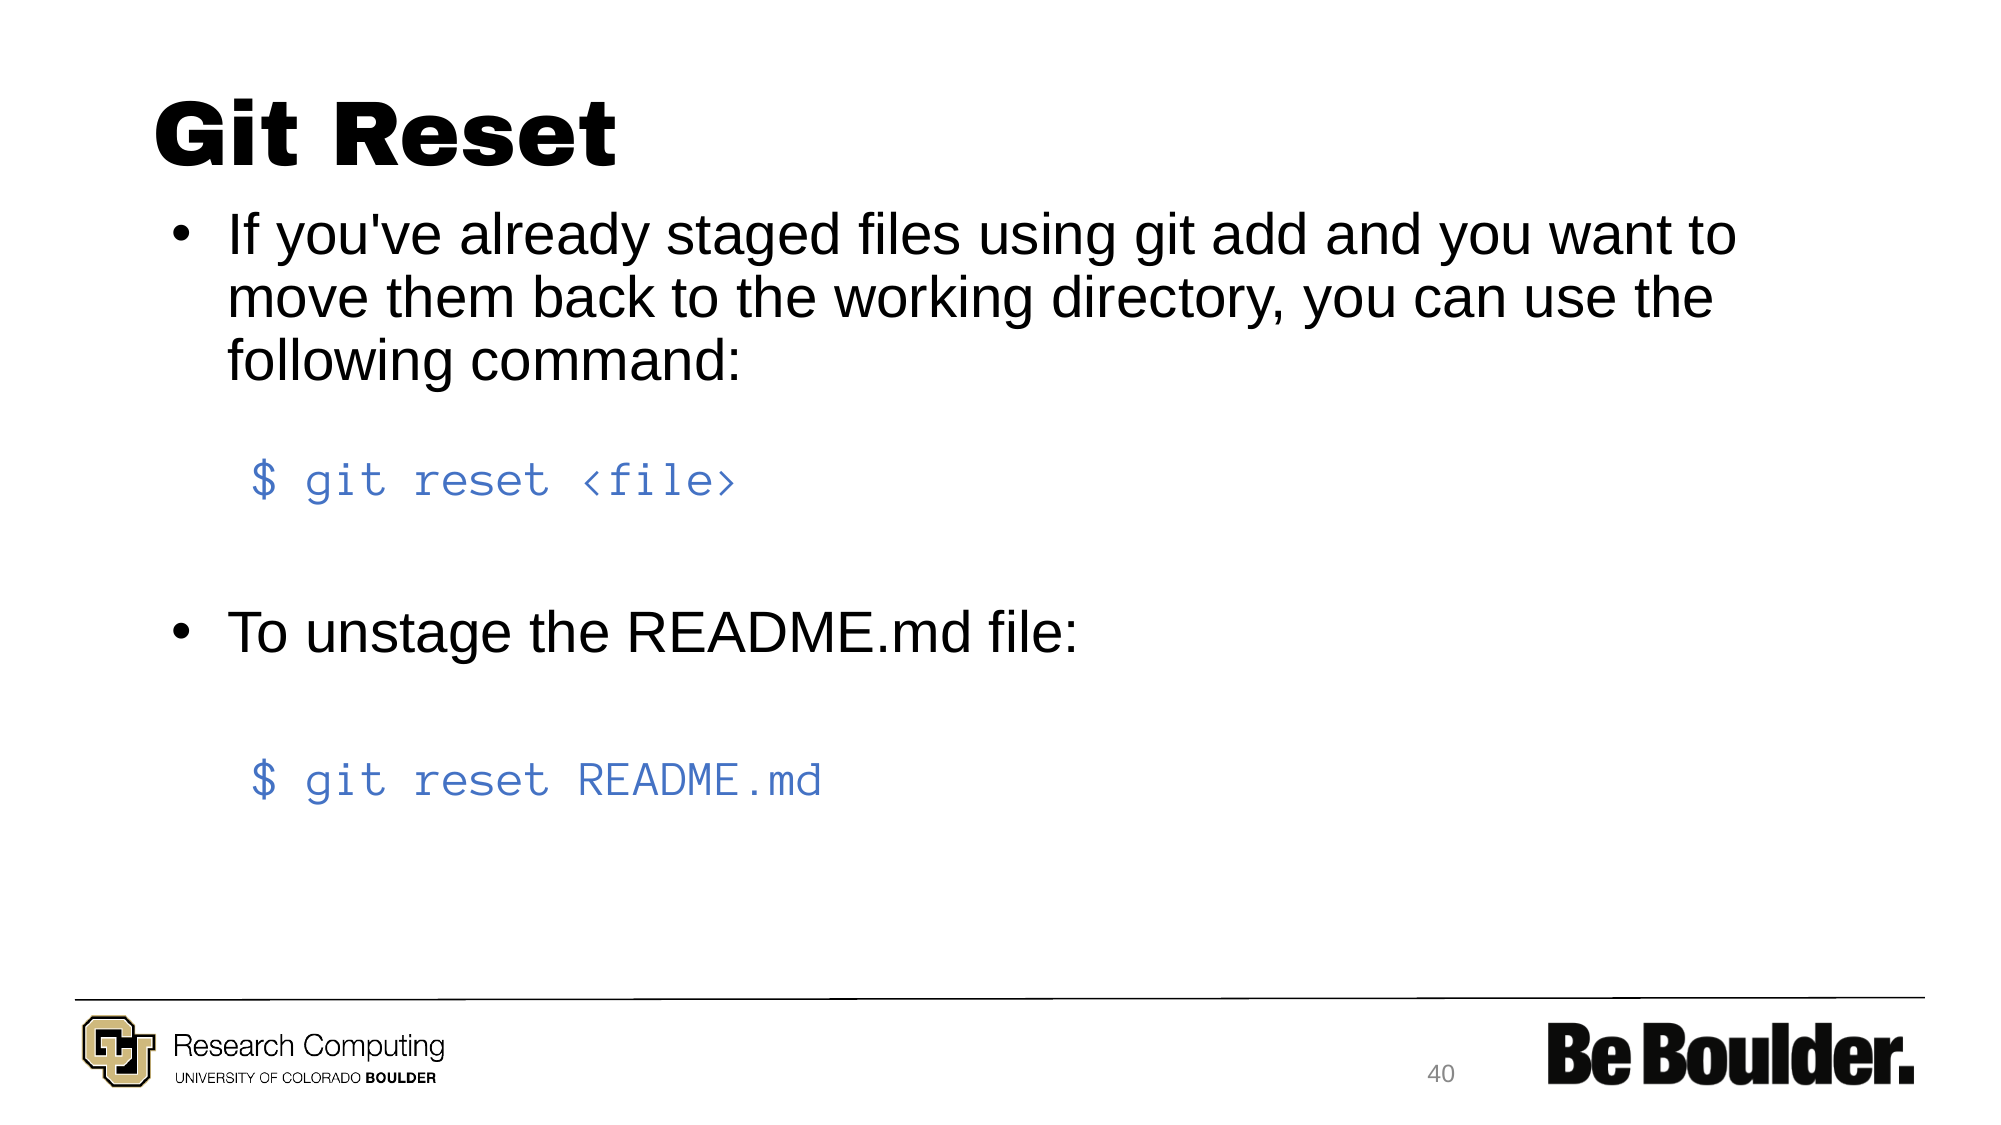

# Git Reset
If you've already staged files using git add and you want to move them back to the working directory, you can use the following command:

   $ git reset <file>

To unstage the README.md file:

   $ git reset README.md
40